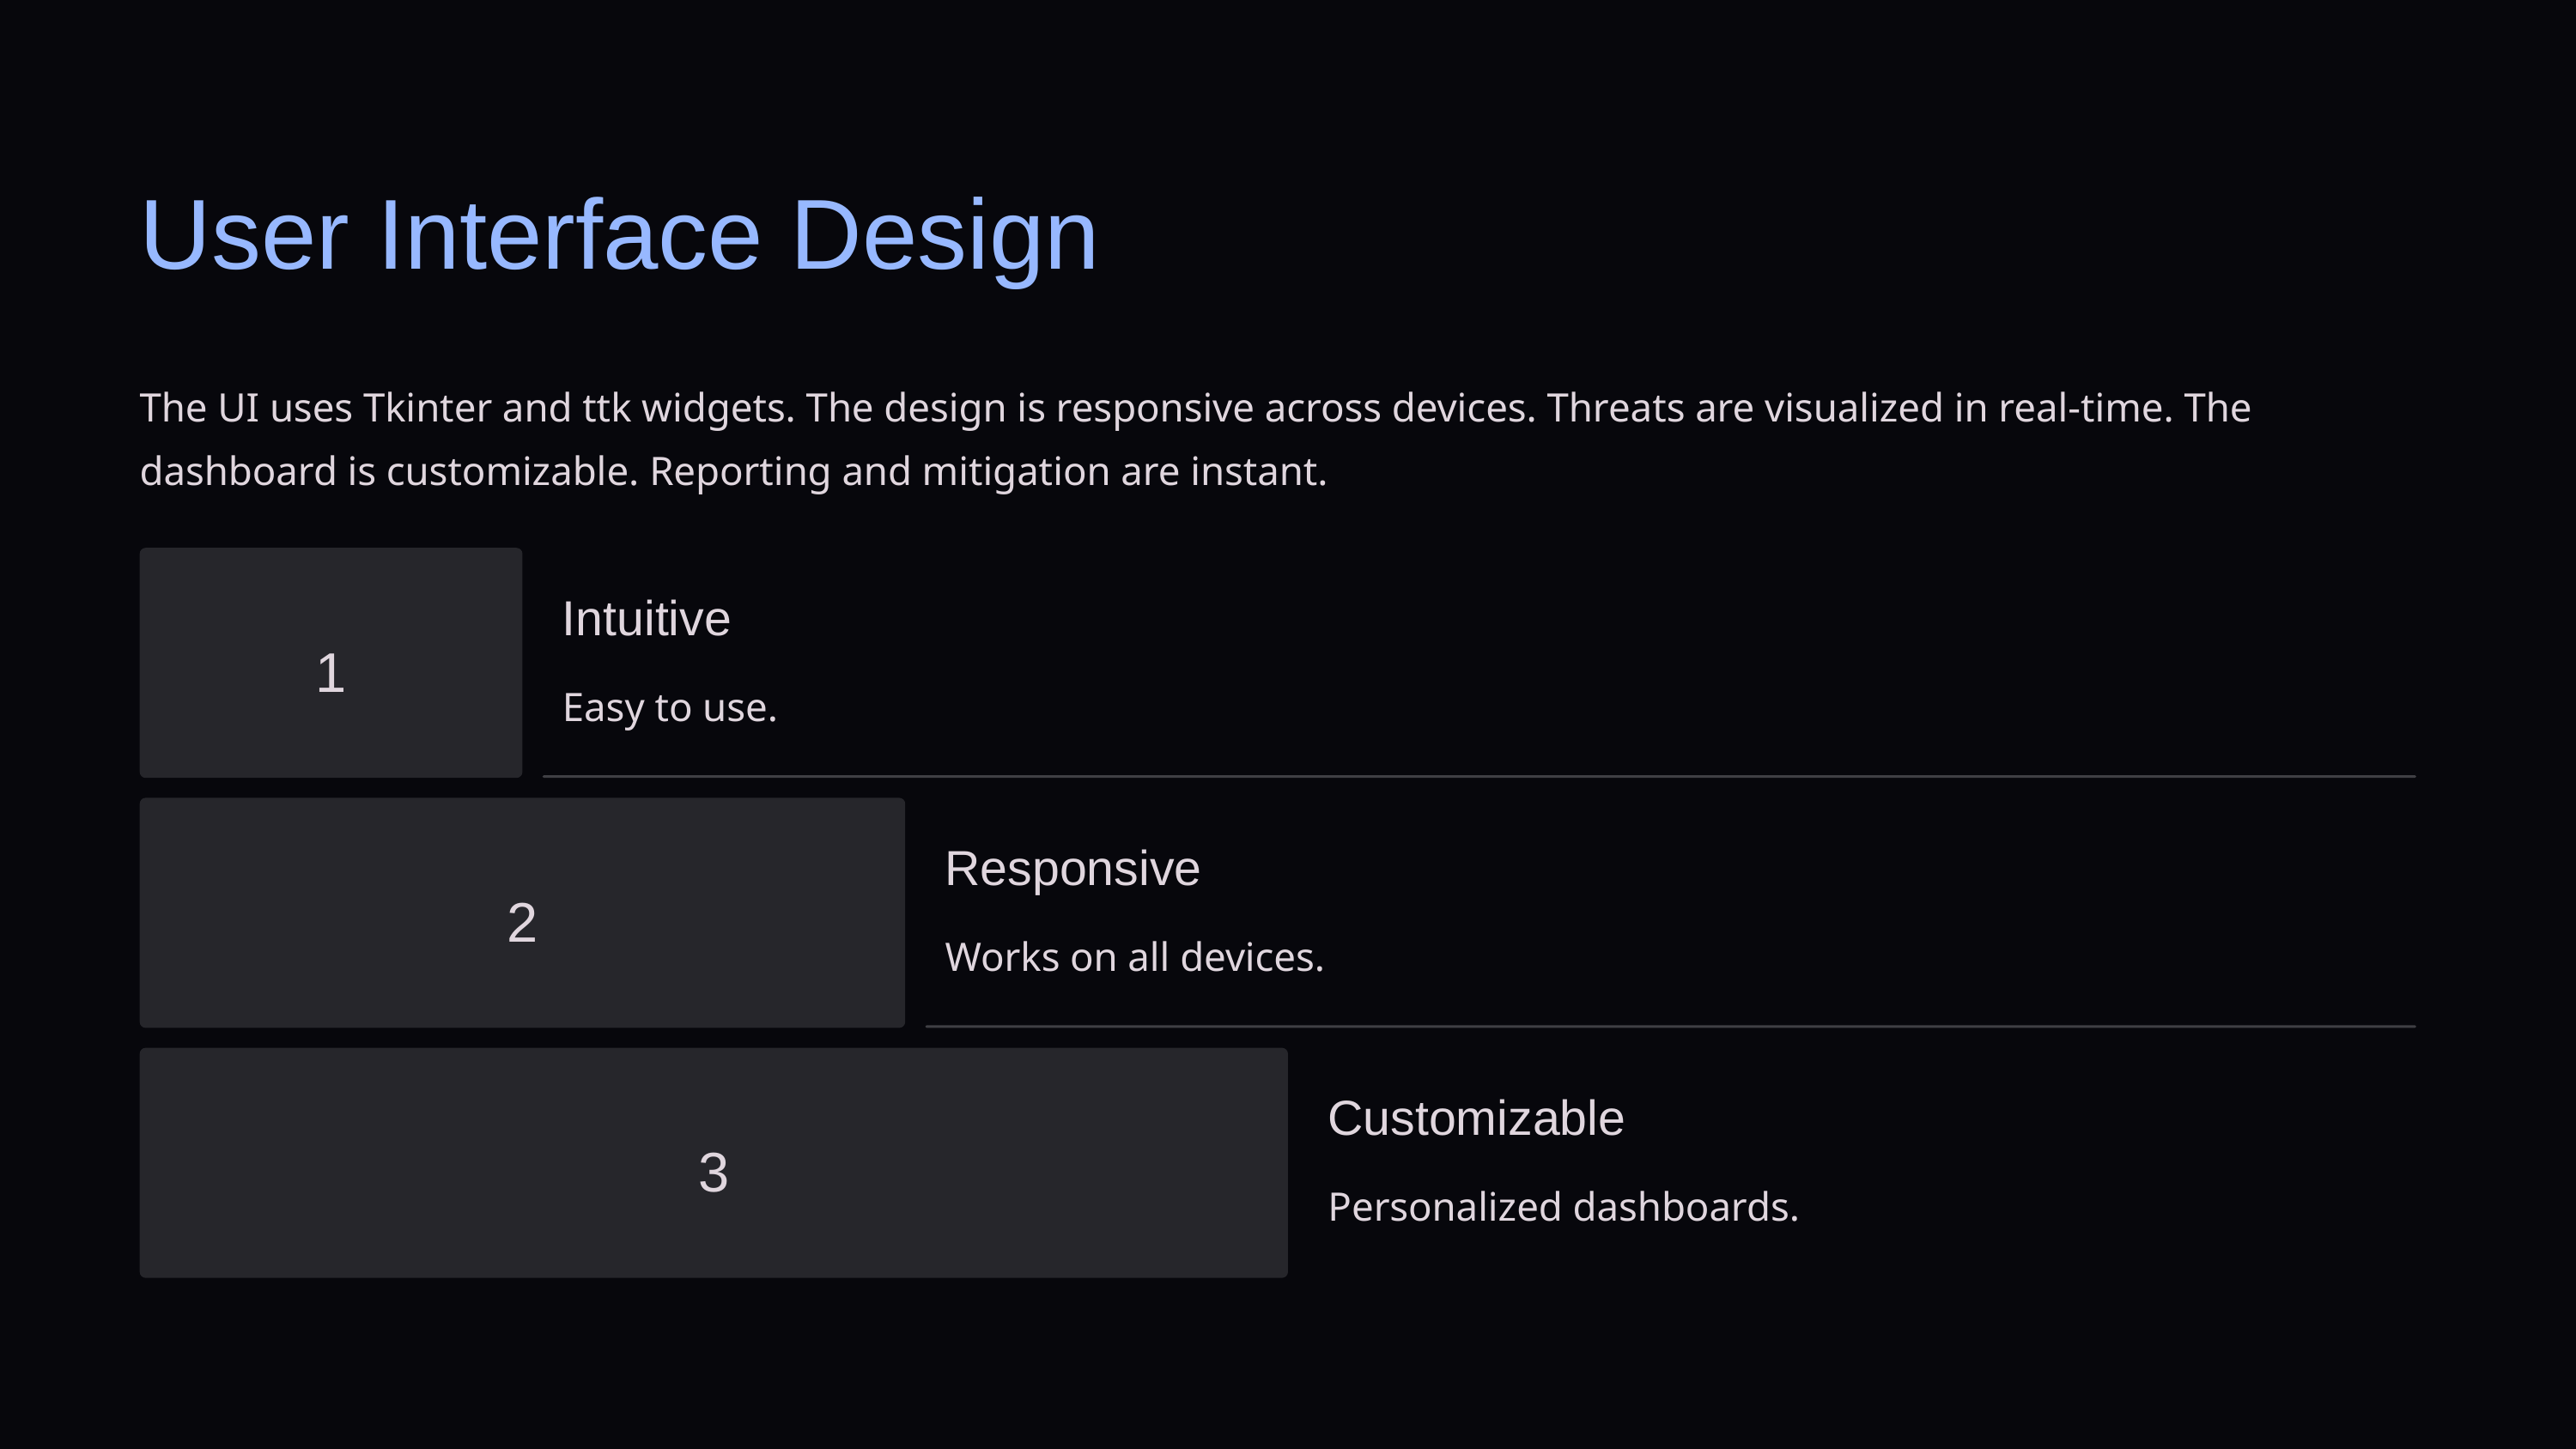

User Interface Design

The UI uses Tkinter and ttk widgets. The design is responsive across devices. Threats are visualized in real-time. The dashboard is customizable. Reporting and mitigation are instant.

Intuitive

1

Easy to use.

Responsive

2

Works on all devices.

Customizable

3

Personalized dashboards.